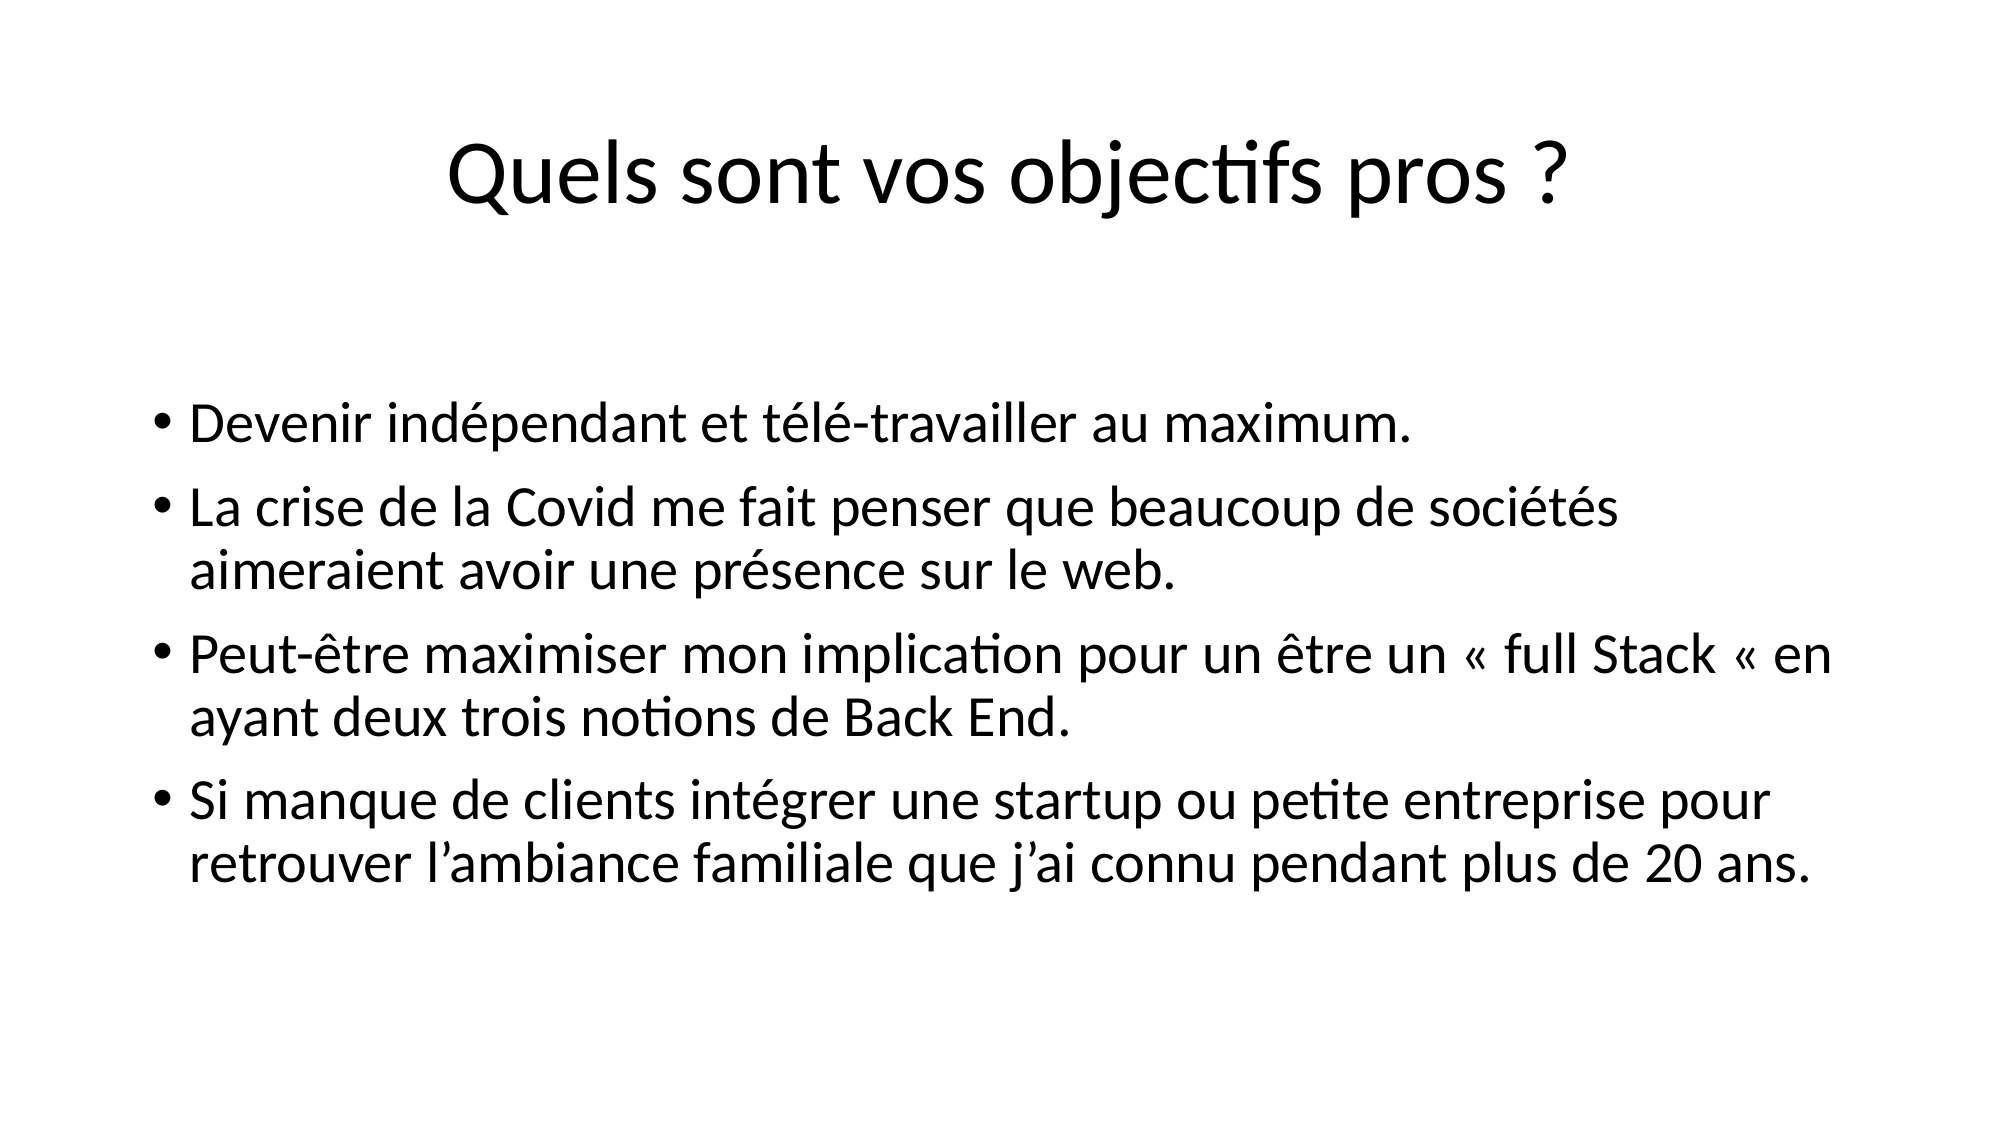

# Quels sont vos objectifs pros ?
Devenir indépendant et télé-travailler au maximum.
La crise de la Covid me fait penser que beaucoup de sociétés aimeraient avoir une présence sur le web.
Peut-être maximiser mon implication pour un être un « full Stack « en ayant deux trois notions de Back End.
Si manque de clients intégrer une startup ou petite entreprise pour retrouver l’ambiance familiale que j’ai connu pendant plus de 20 ans.